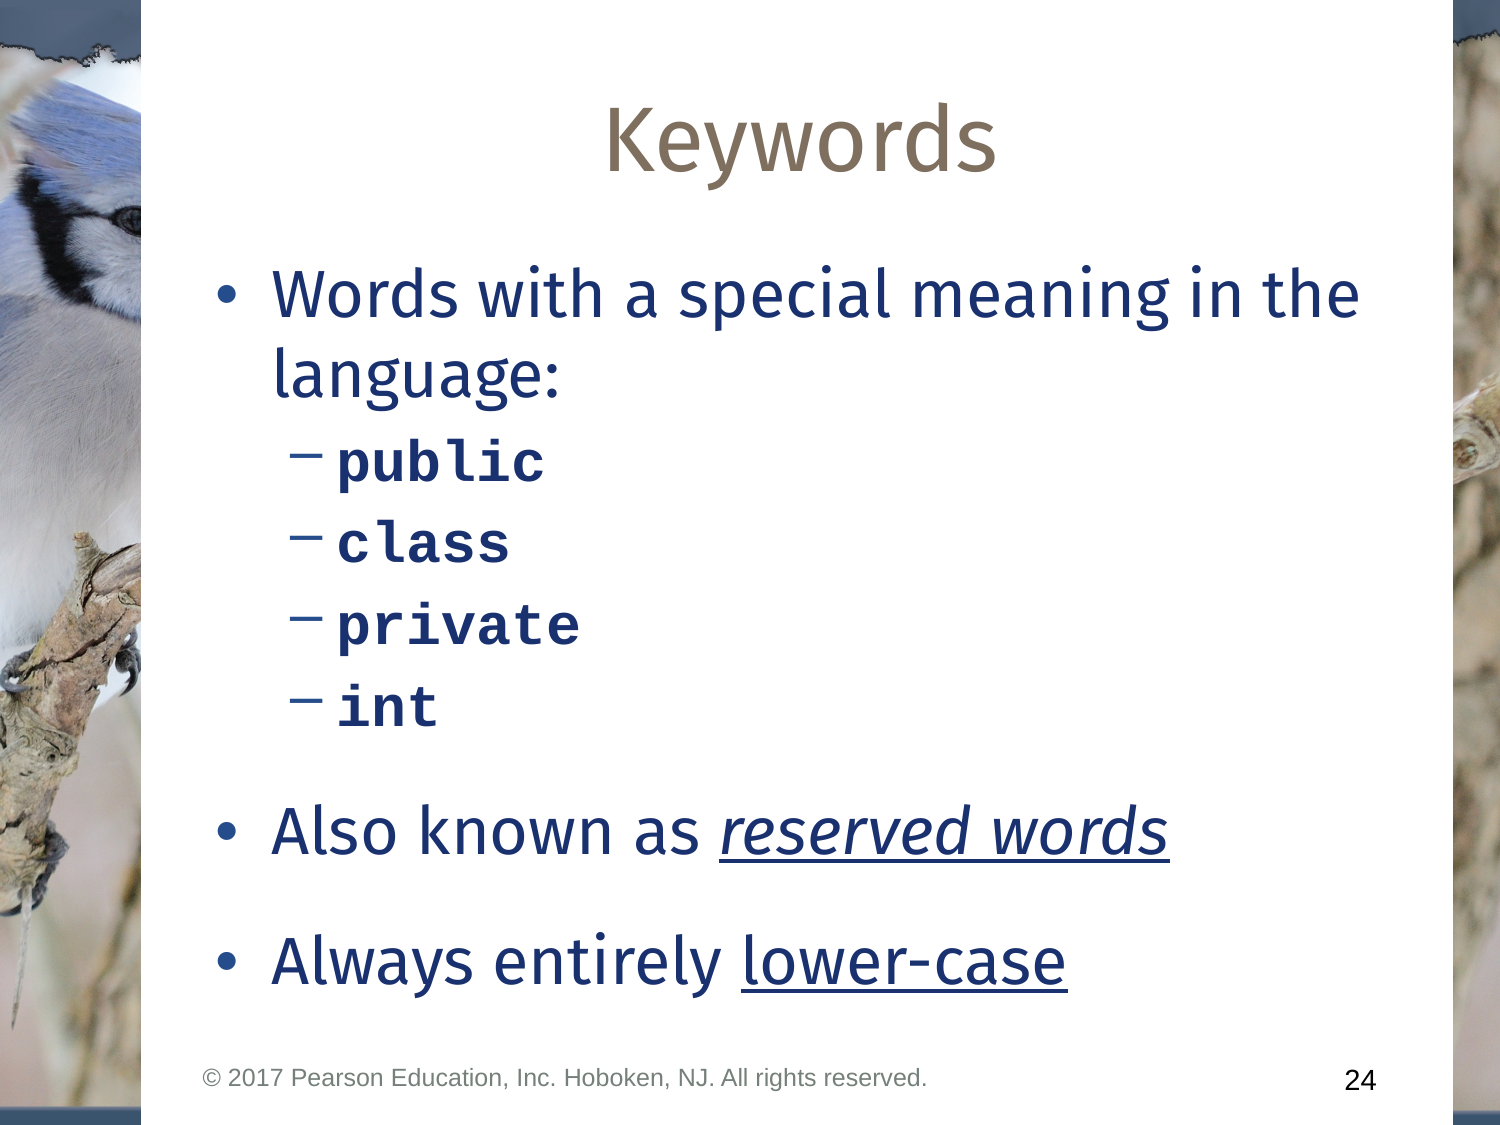

# Keywords
Words with a special meaning in the language:
public
class
private
int
Also known as reserved words
Always entirely lower-case
© 2017 Pearson Education, Inc. Hoboken, NJ. All rights reserved.